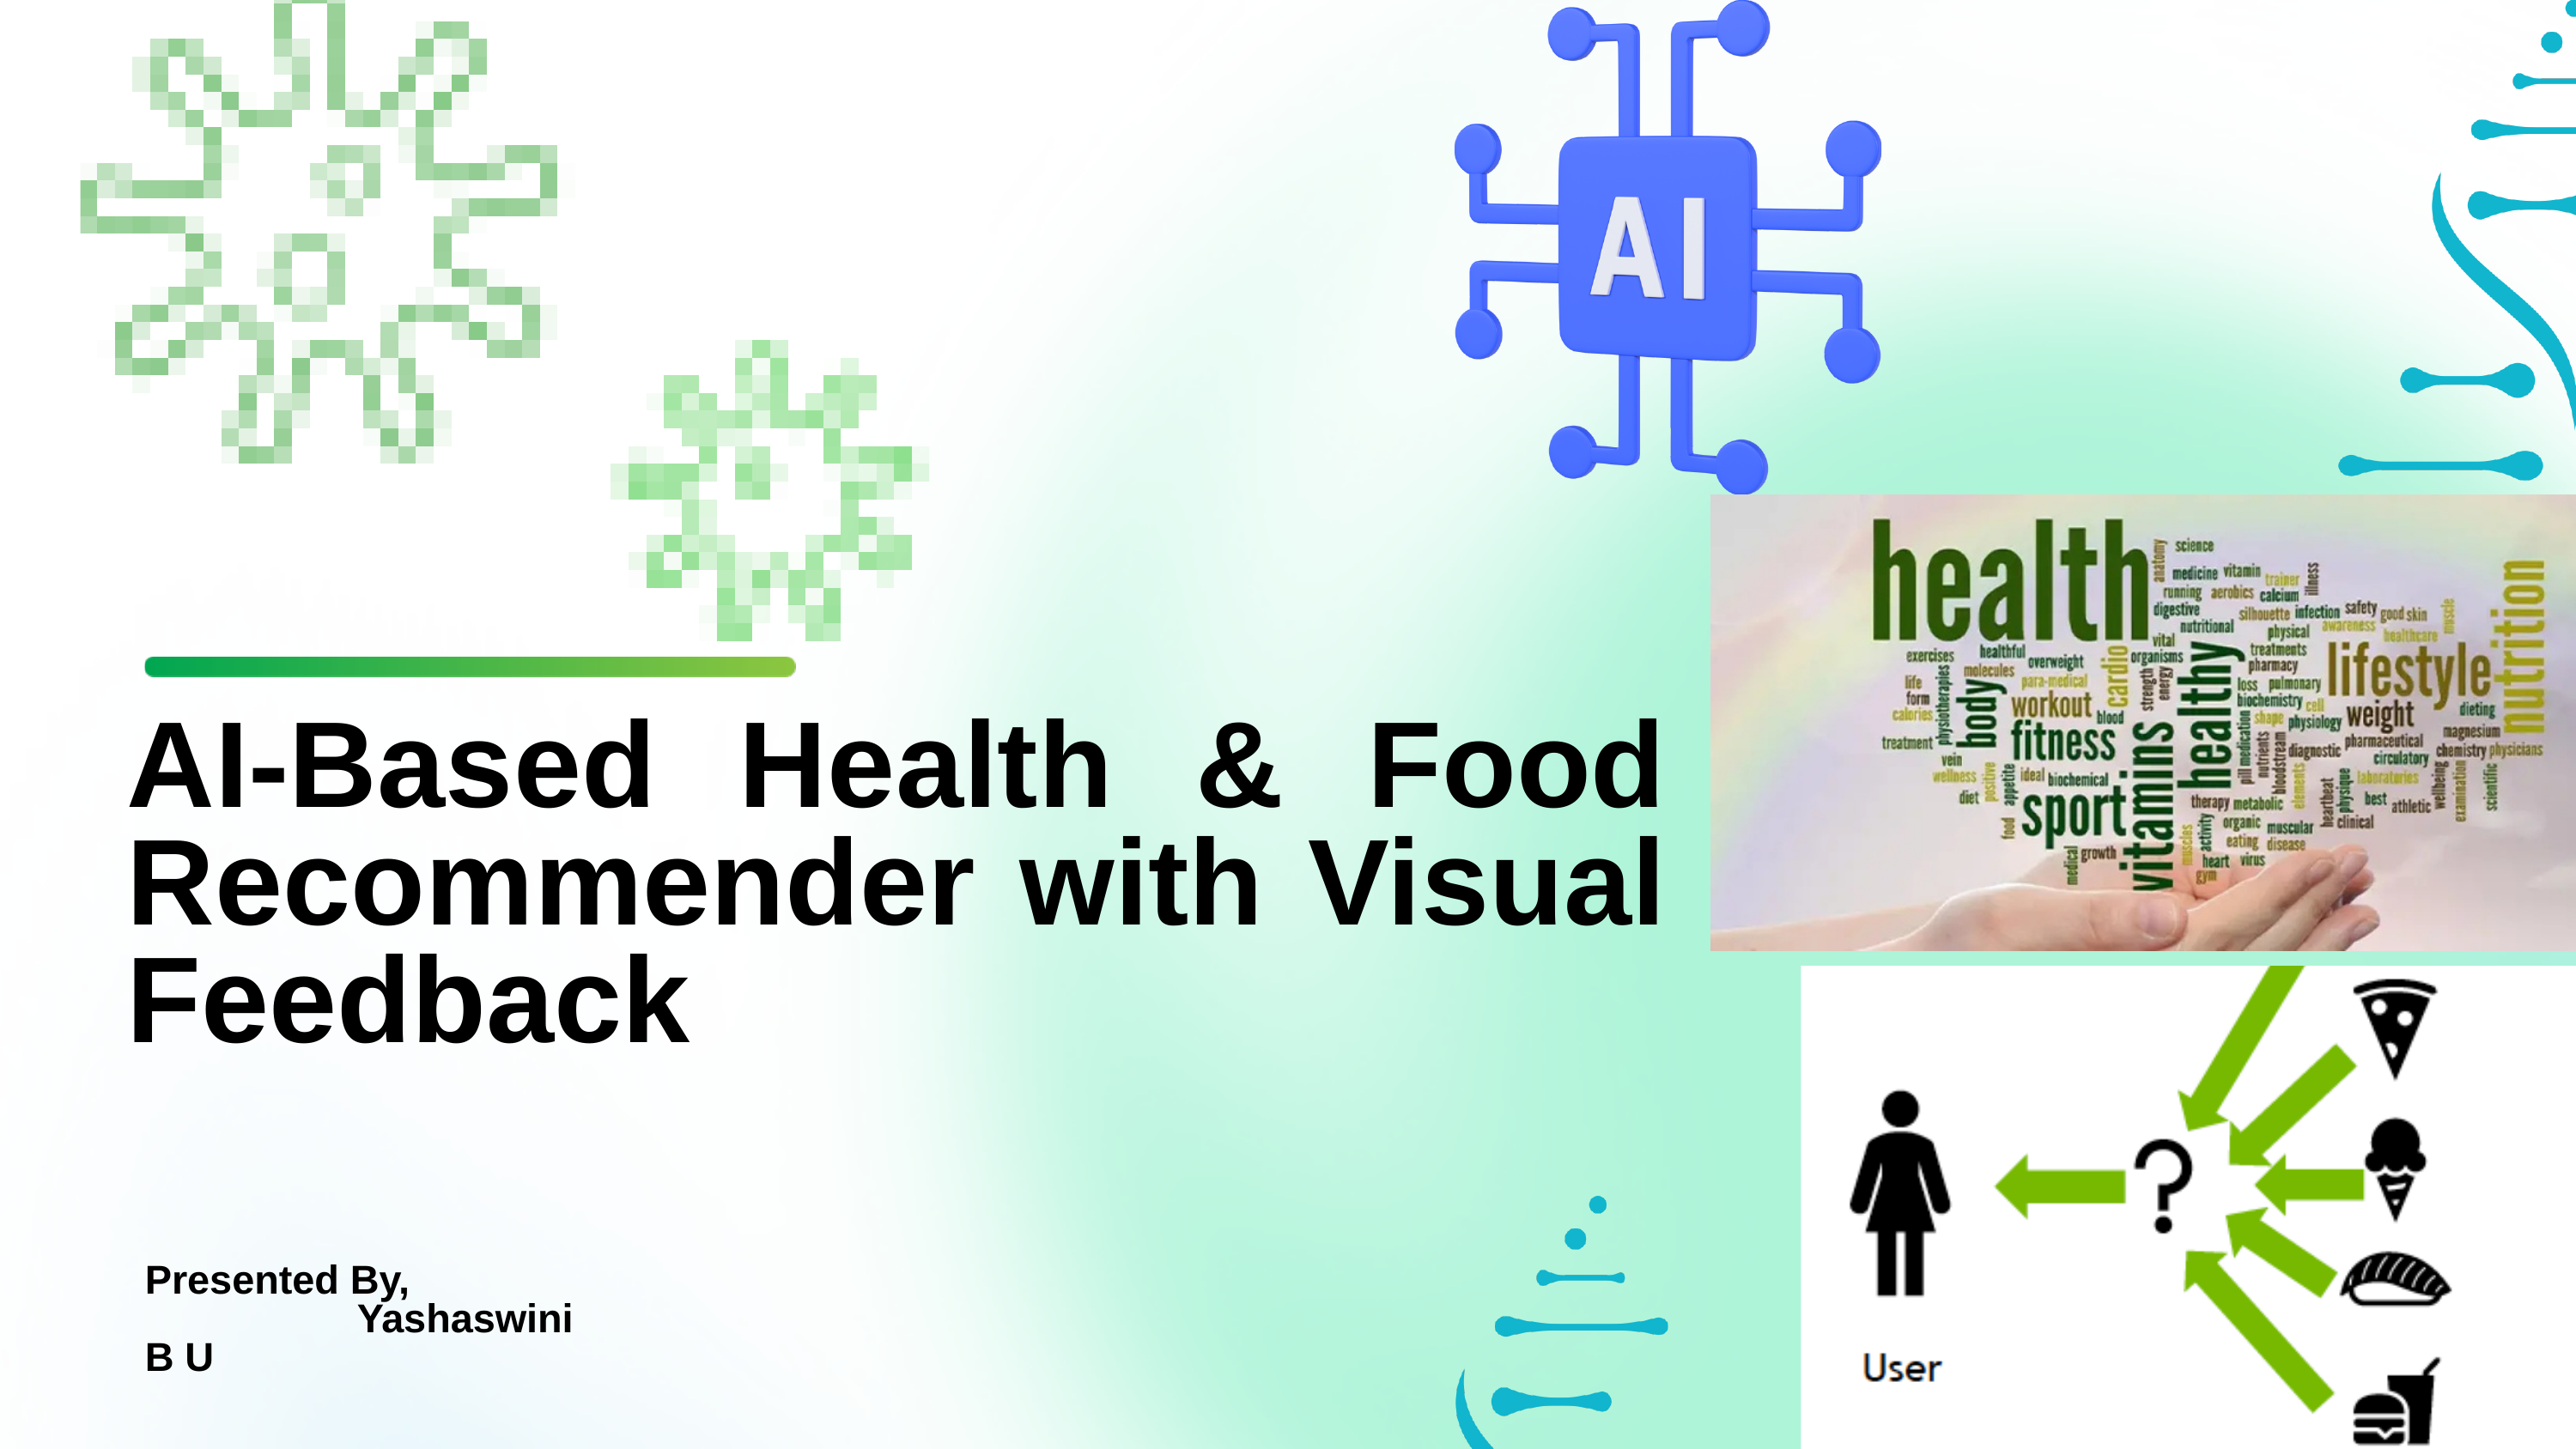

AI-Based Health & Food Recommender with Visual Feedback

Presented By,
                   Yashaswini B U